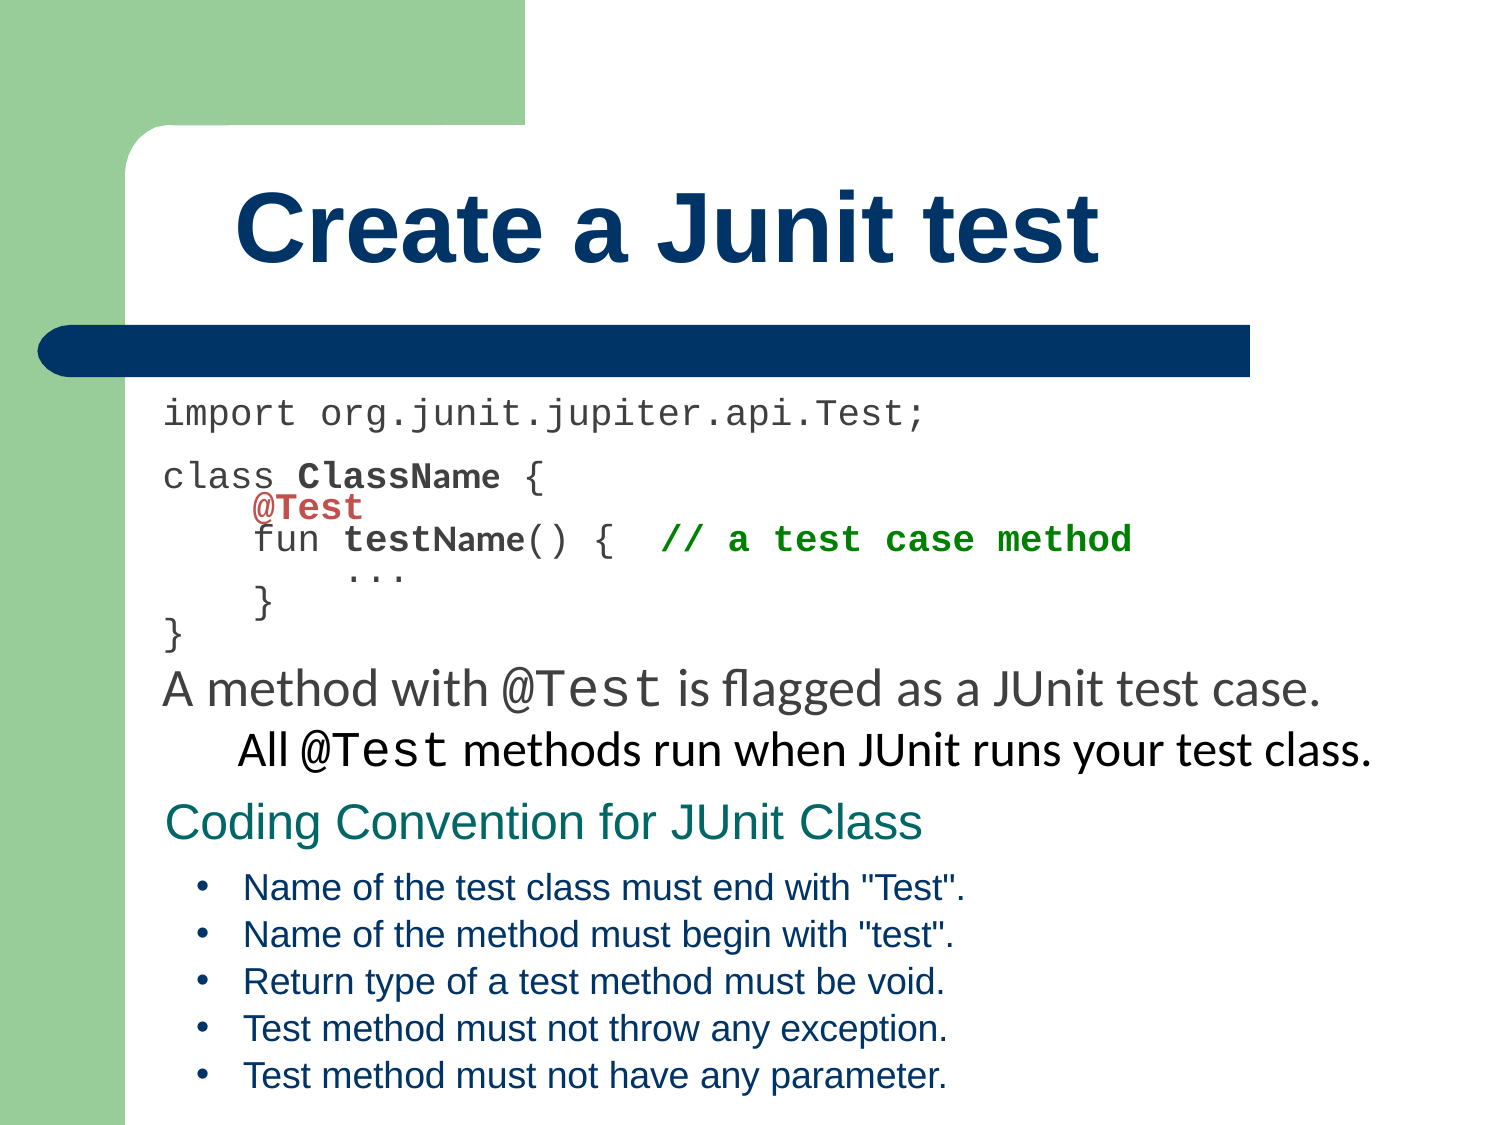

# Create a Junit test
import org.junit.jupiter.api.Test;

class ClassName {
    @Test
    fun testName() {  // a test case method
        ...
    }
}
A method with @Test is flagged as a JUnit test case.
All @Test methods run when JUnit runs your test class.
Coding Convention for JUnit Class
Name of the test class must end with "Test".
Name of the method must begin with "test".
Return type of a test method must be void.
Test method must not throw any exception.
Test method must not have any parameter.